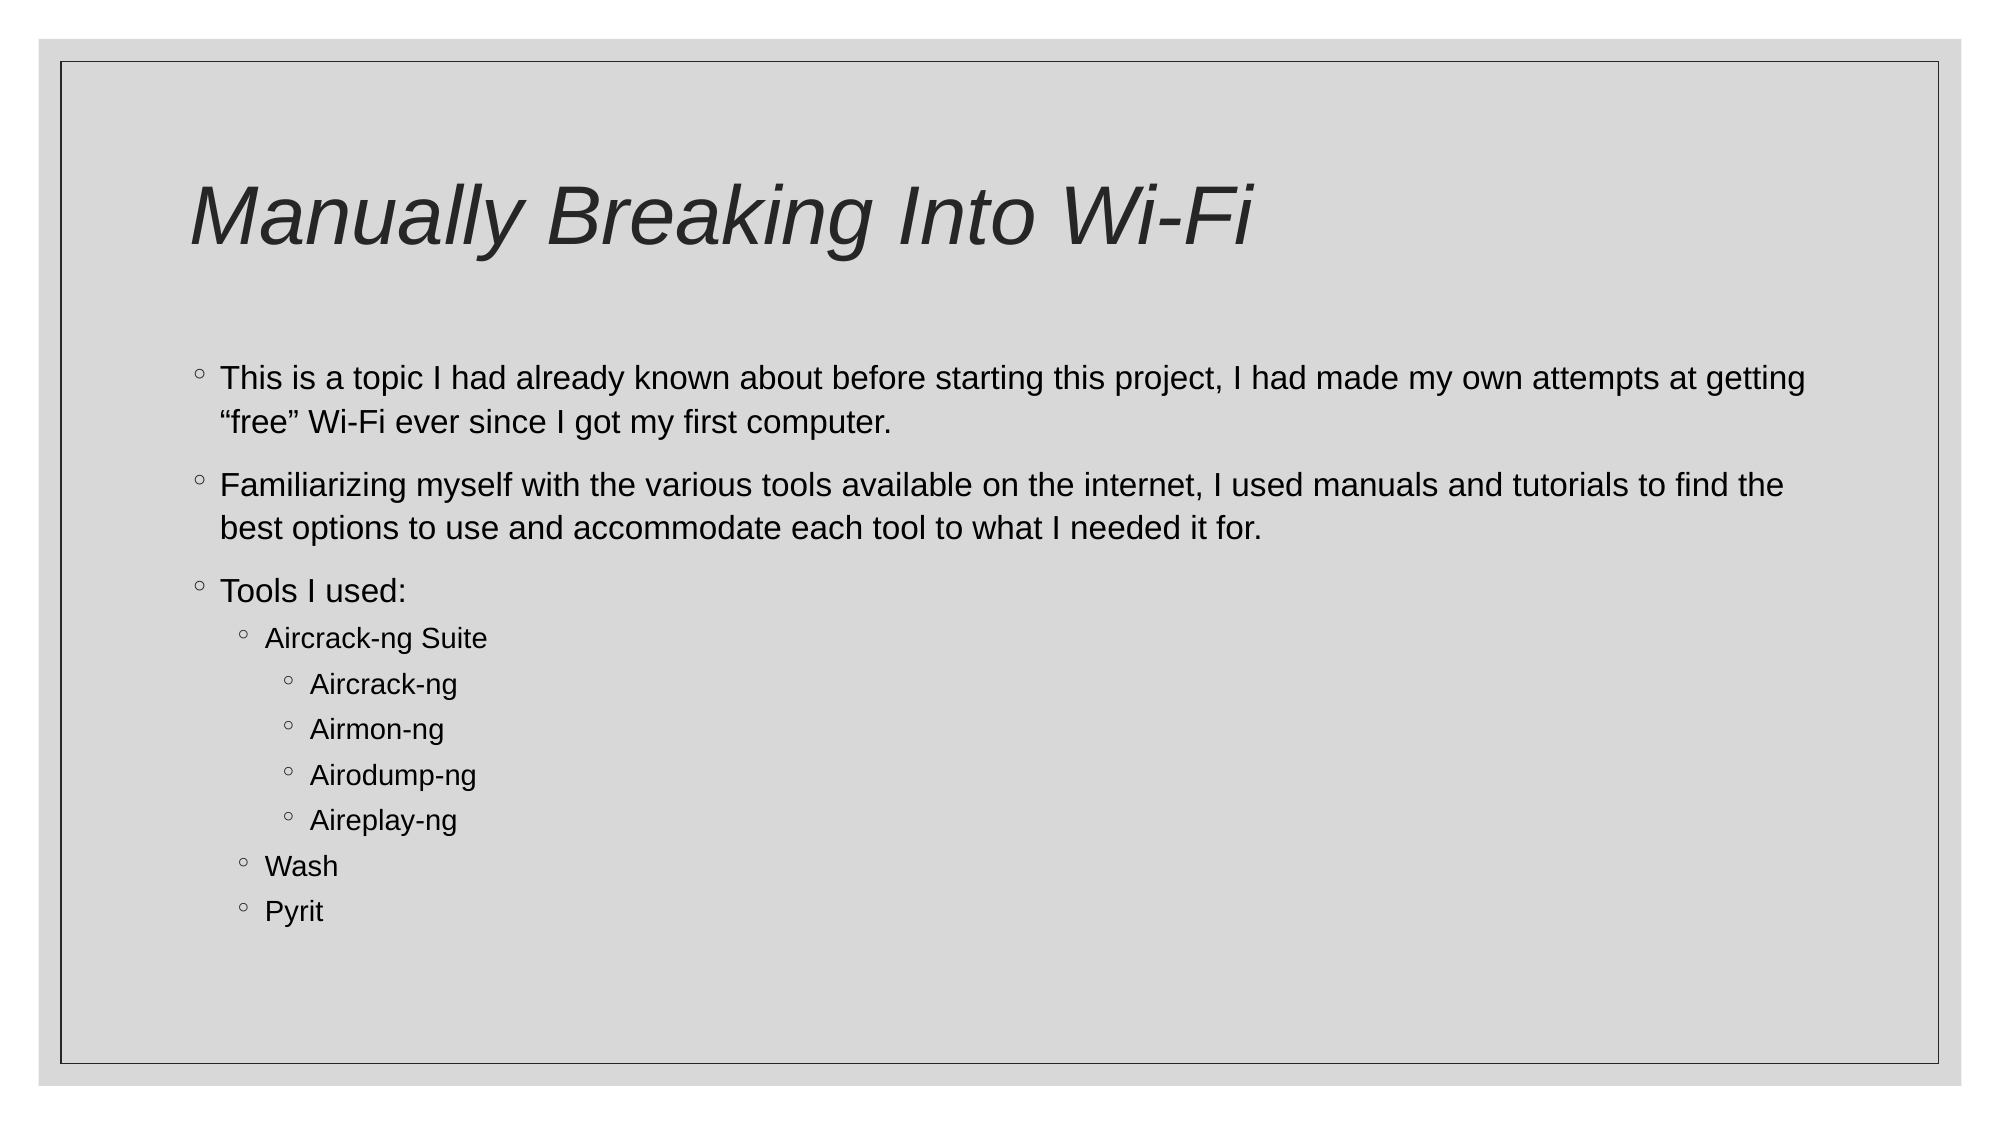

# Manually Breaking Into Wi-Fi
This is a topic I had already known about before starting this project, I had made my own attempts at getting “free” Wi-Fi ever since I got my first computer.
Familiarizing myself with the various tools available on the internet, I used manuals and tutorials to find the best options to use and accommodate each tool to what I needed it for.
Tools I used:
Aircrack-ng Suite
Aircrack-ng
Airmon-ng
Airodump-ng
Aireplay-ng
Wash
Pyrit